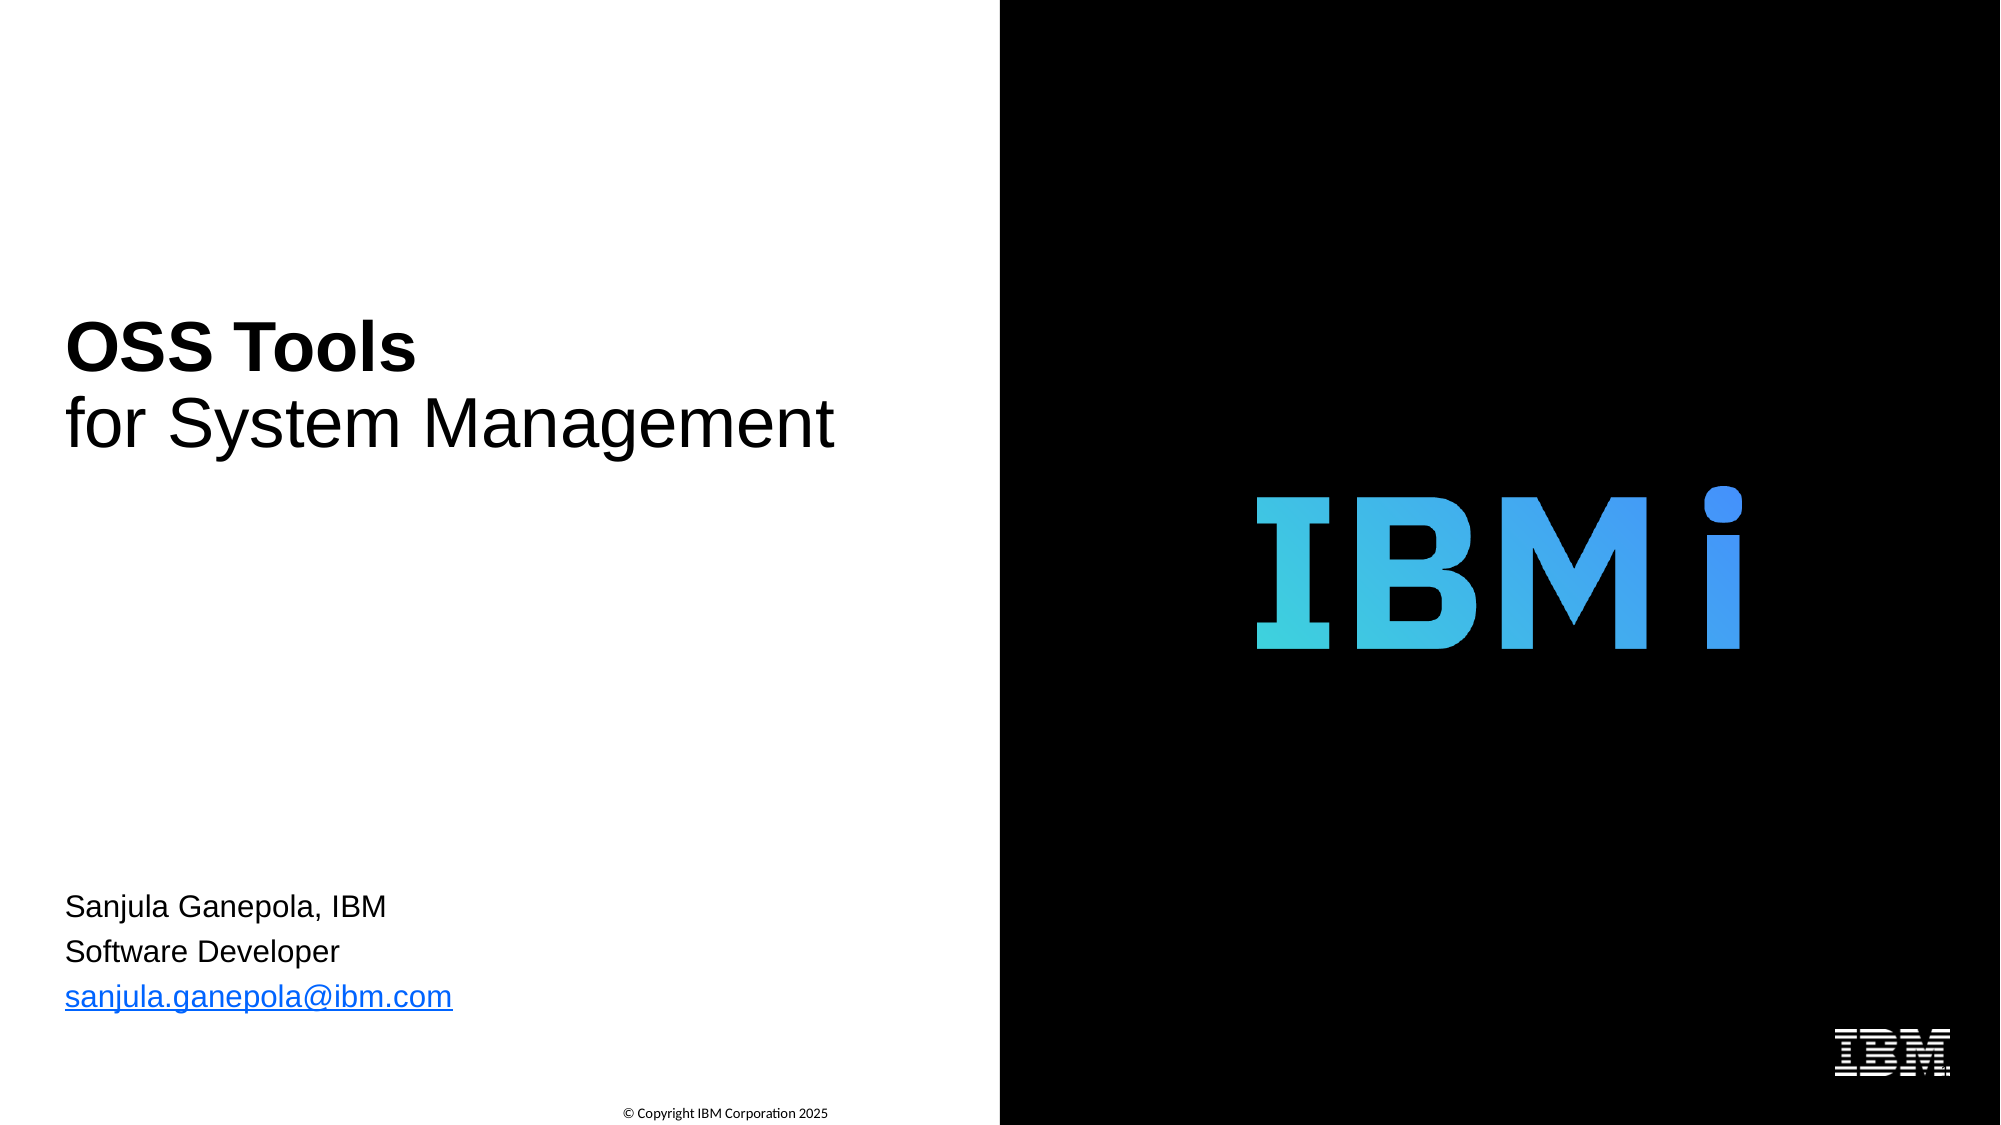

# OSS Tools for System Management
Sanjula Ganepola, IBM
Software Developer
sanjula.ganepola@ibm.com
1